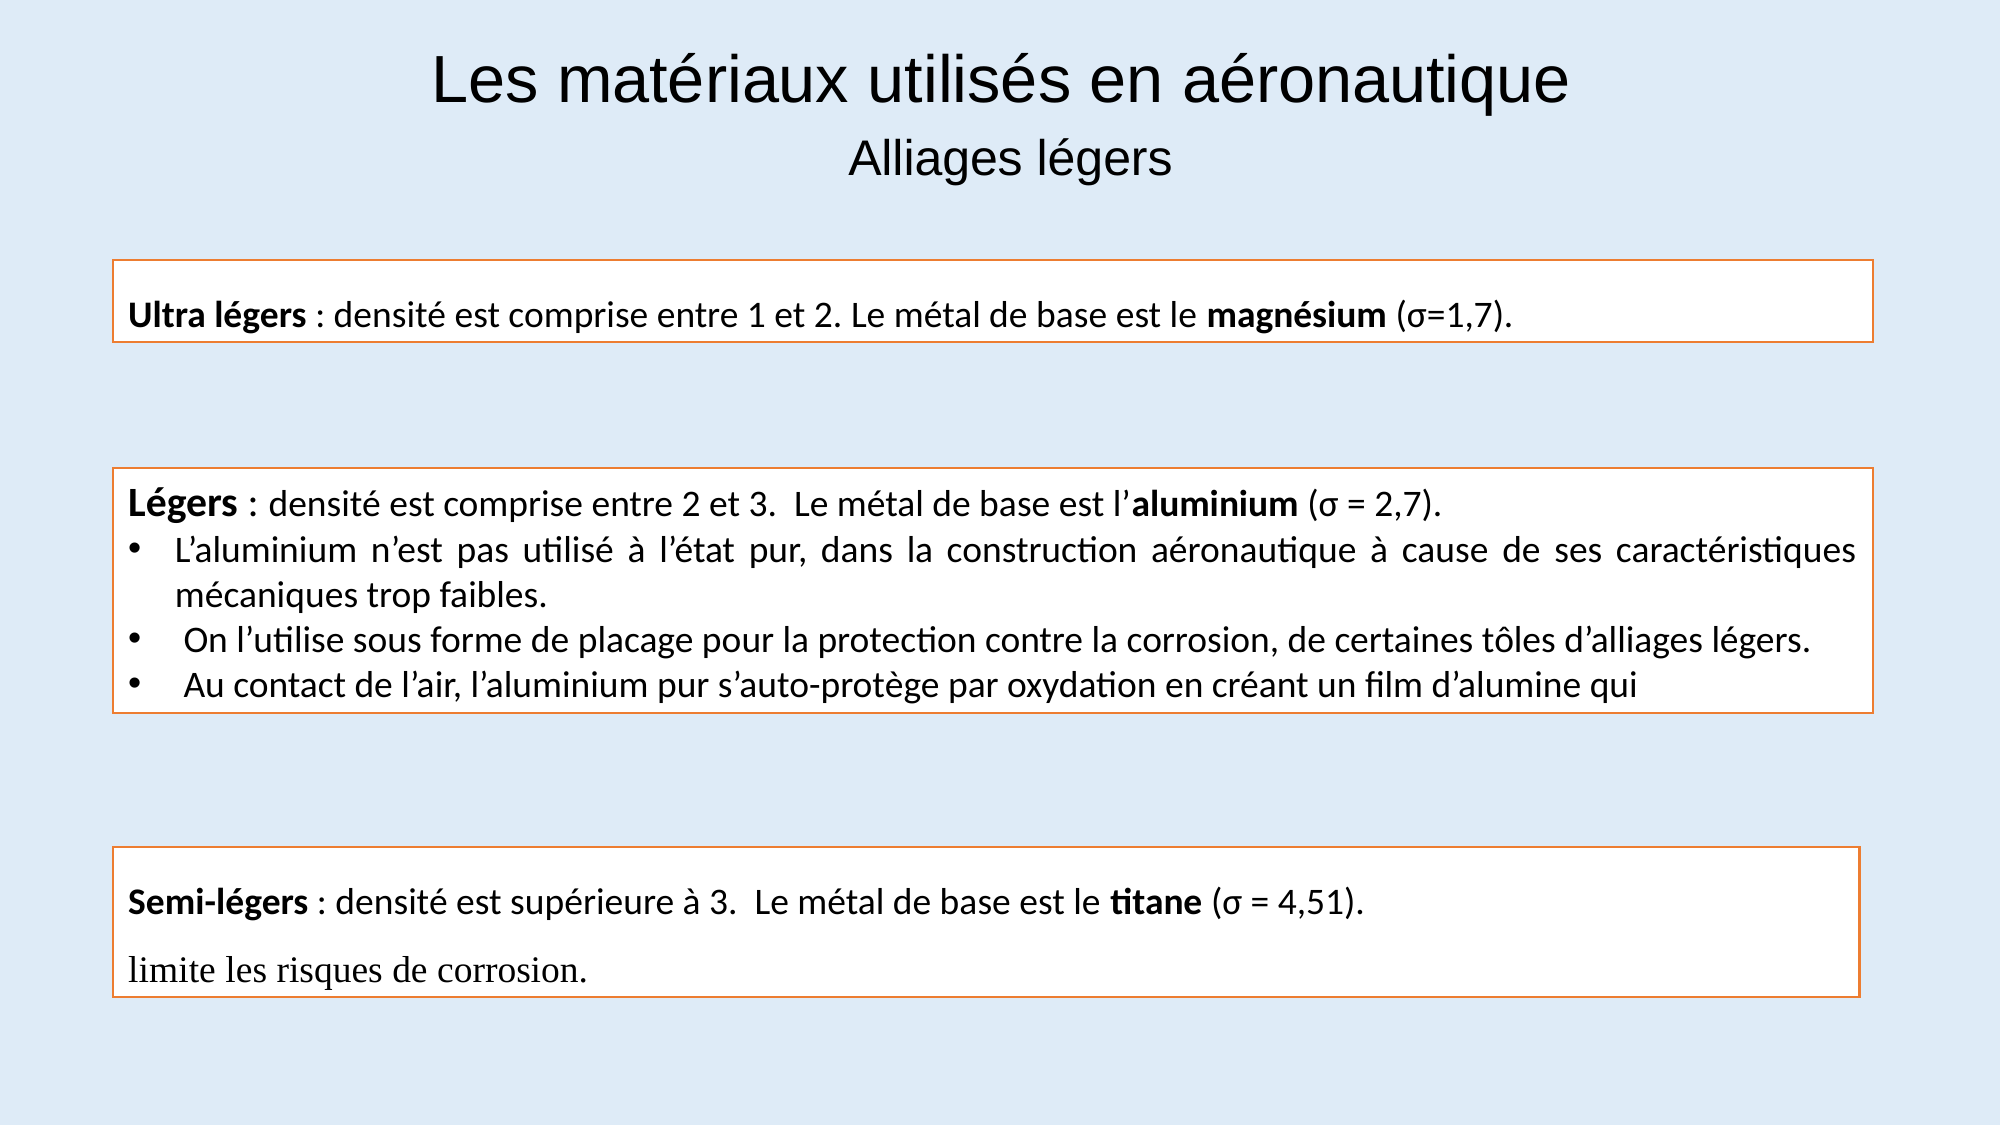

Les matériaux utilisés en aéronautique
# Alliages légers
Ultra légers : densité est comprise entre 1 et 2. Le métal de base est le magnésium (σ=1,7).
Légers : densité est comprise entre 2 et 3.  Le métal de base est l’aluminium (σ = 2,7).
L’aluminium n’est pas utilisé à l’état pur, dans la construction aéronautique à cause de ses caractéristiques mécaniques trop faibles.
 On l’utilise sous forme de placage pour la protection contre la corrosion, de certaines tôles d’alliages légers.
 Au contact de l’air, l’aluminium pur s’auto-protège par oxydation en créant un film d’alumine qui
Semi-légers : densité est supérieure à 3.  Le métal de base est le titane (σ = 4,51).
limite les risques de corrosion.